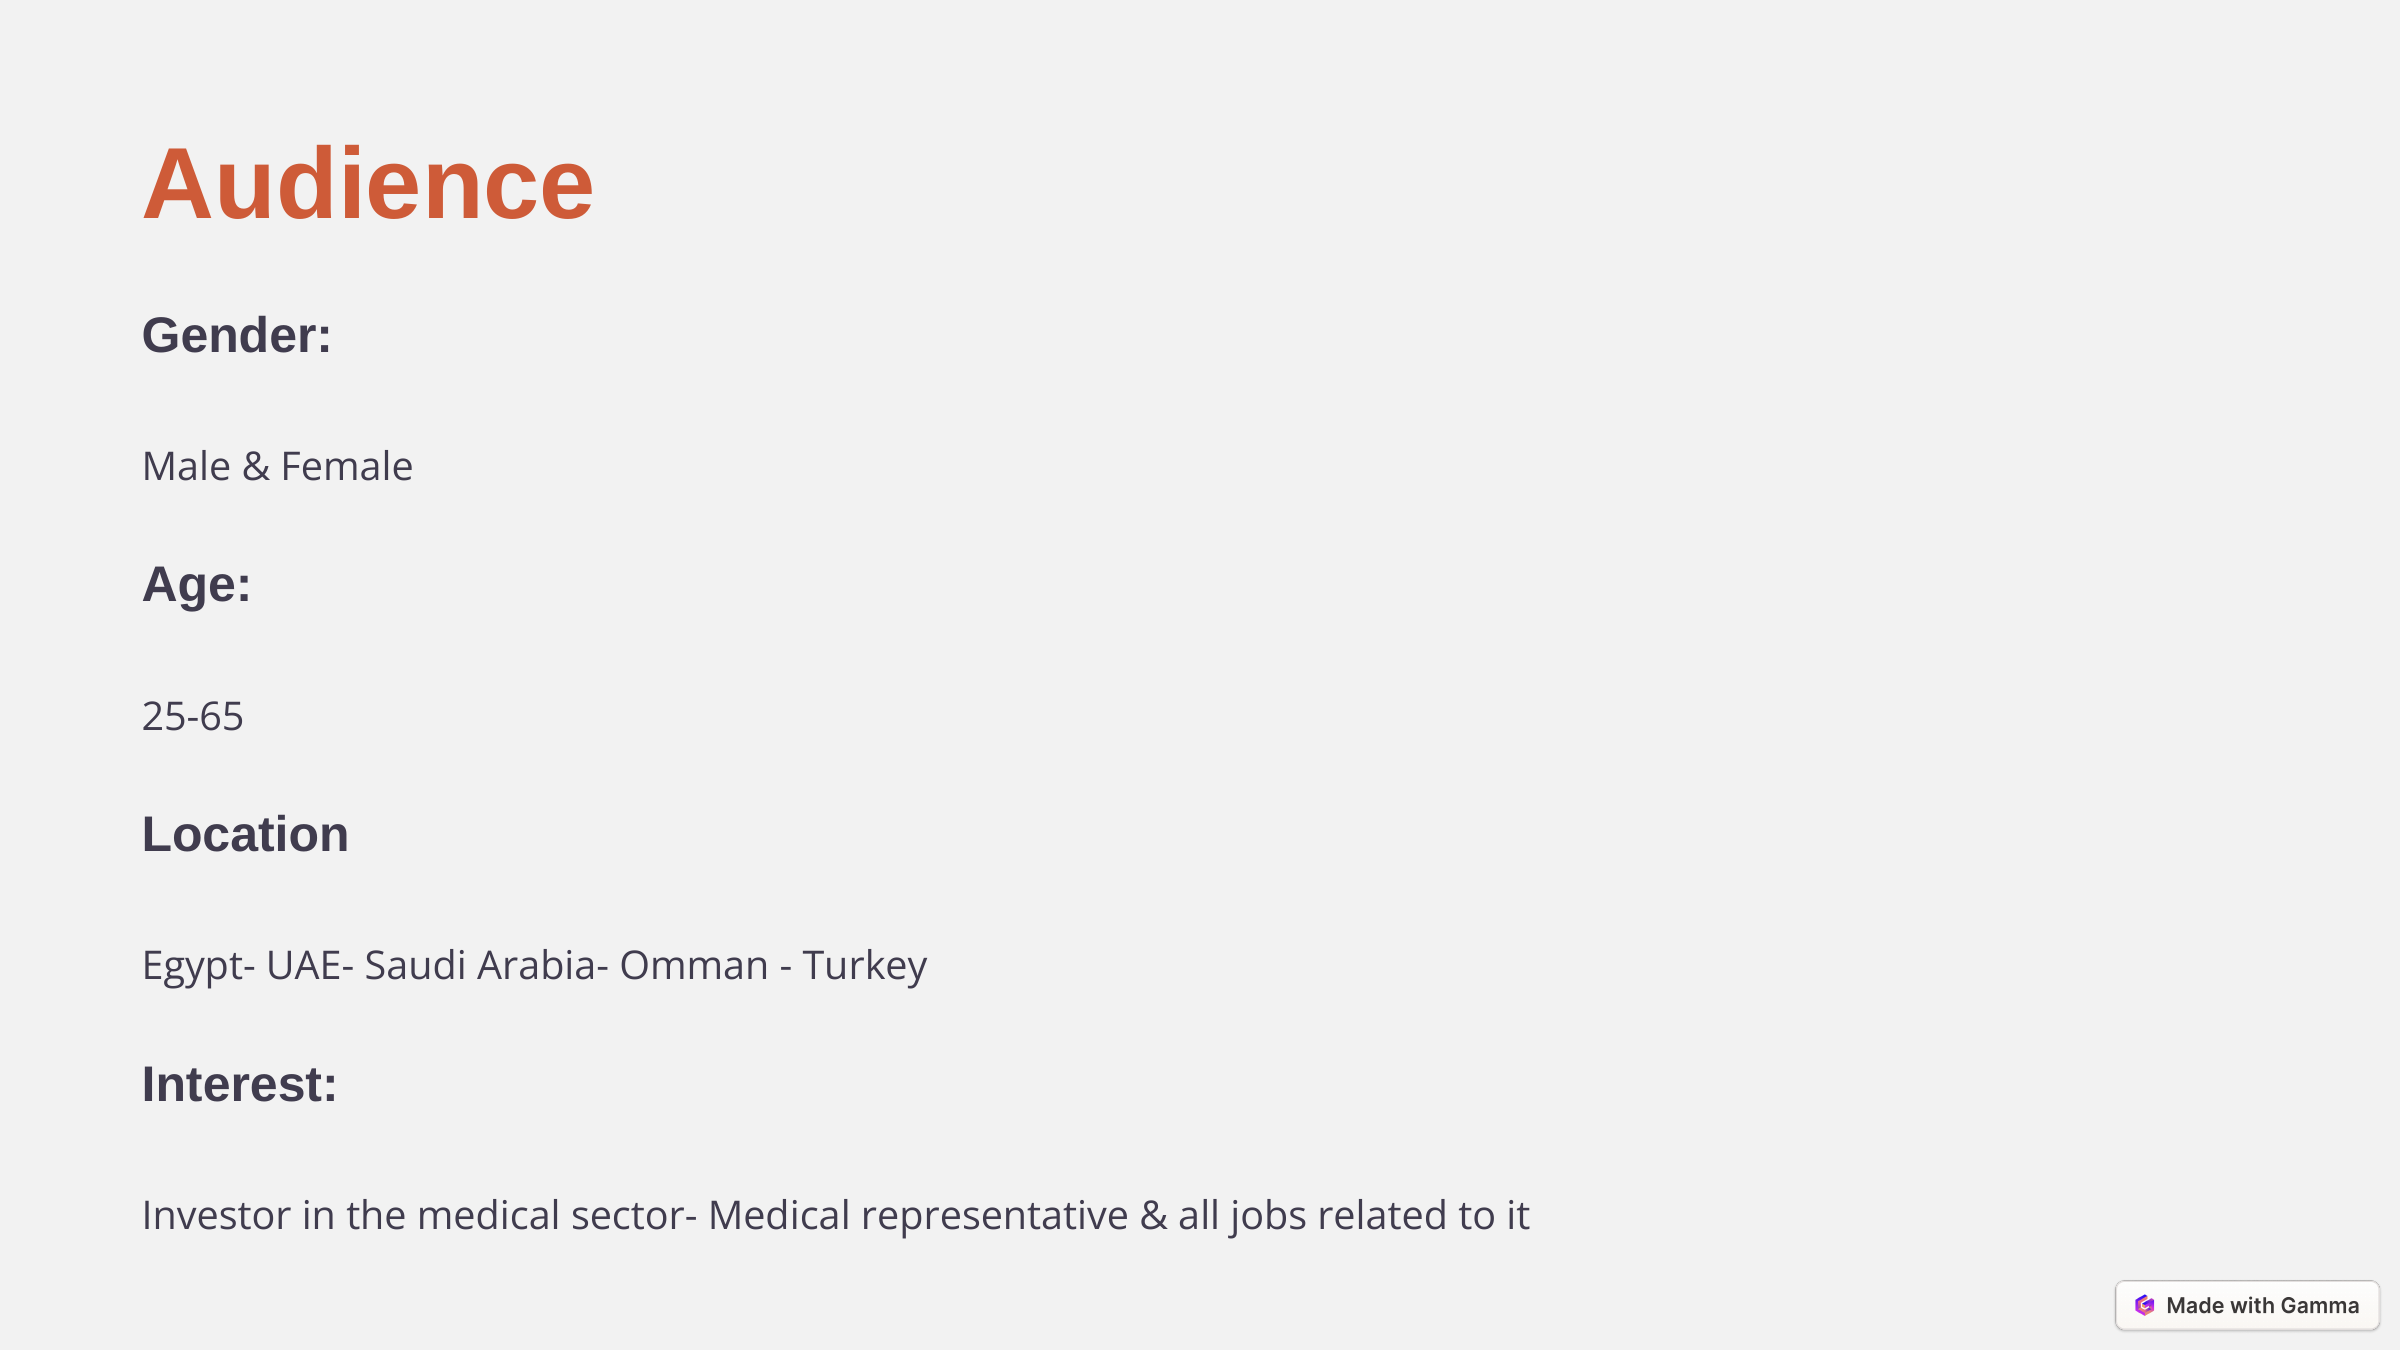

Audience
Gender:
Male & Female
Age:
25-65
Location
Egypt- UAE- Saudi Arabia- Omman - Turkey
Interest:
Investor in the medical sector- Medical representative & all jobs related to it